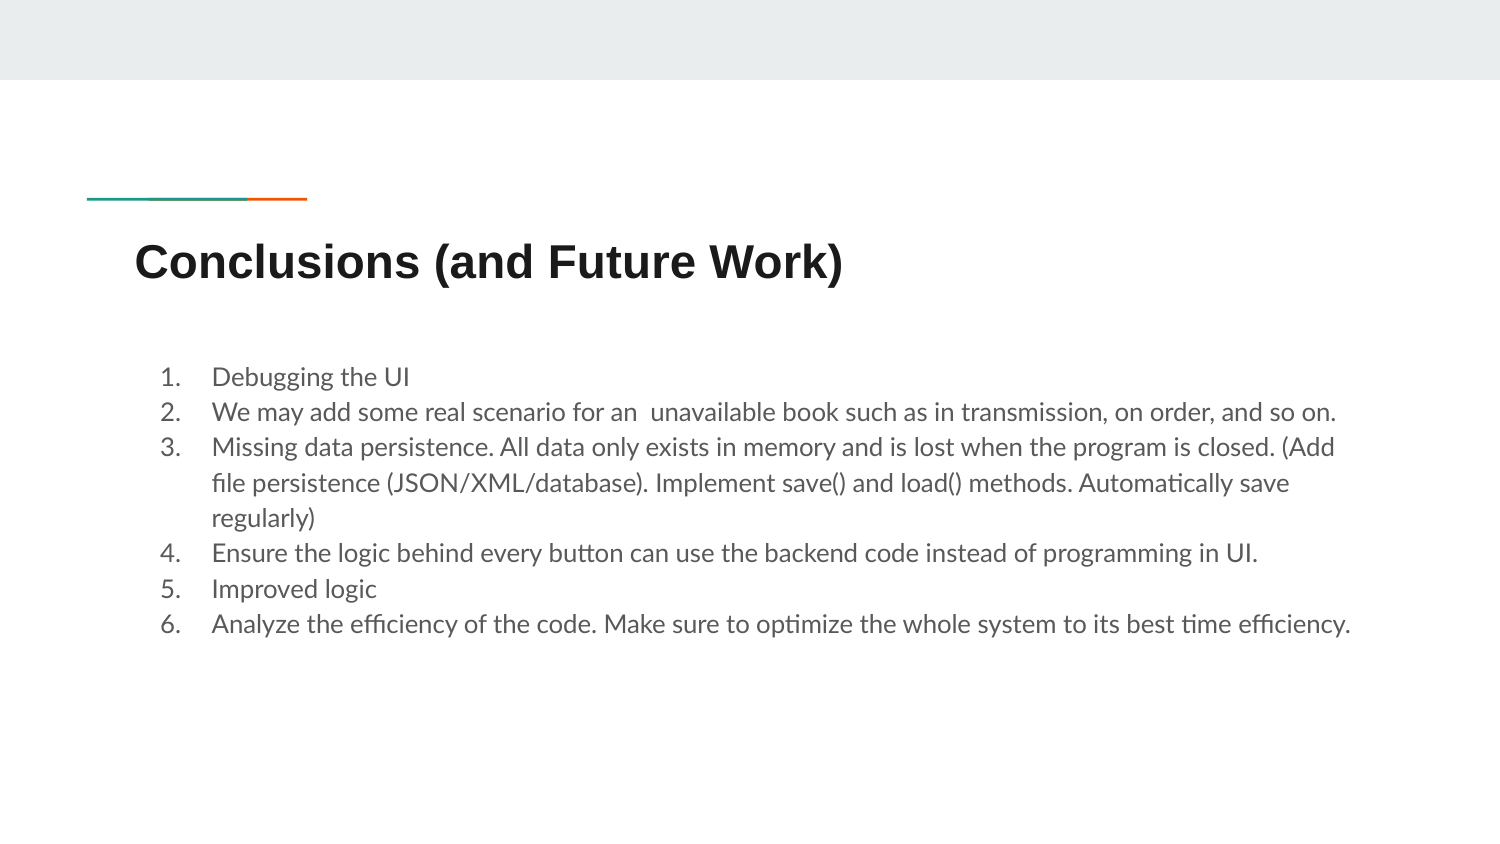

# Conclusions (and Future Work)
Debugging the UI
We may add some real scenario for an  unavailable book such as in transmission, on order, and so on.
Missing data persistence. All data only exists in memory and is lost when the program is closed. (Add file persistence (JSON/XML/database). Implement save() and load() methods. Automatically save regularly)
Ensure the logic behind every button can use the backend code instead of programming in UI.
Improved logic
Analyze the efficiency of the code. Make sure to optimize the whole system to its best time efficiency.